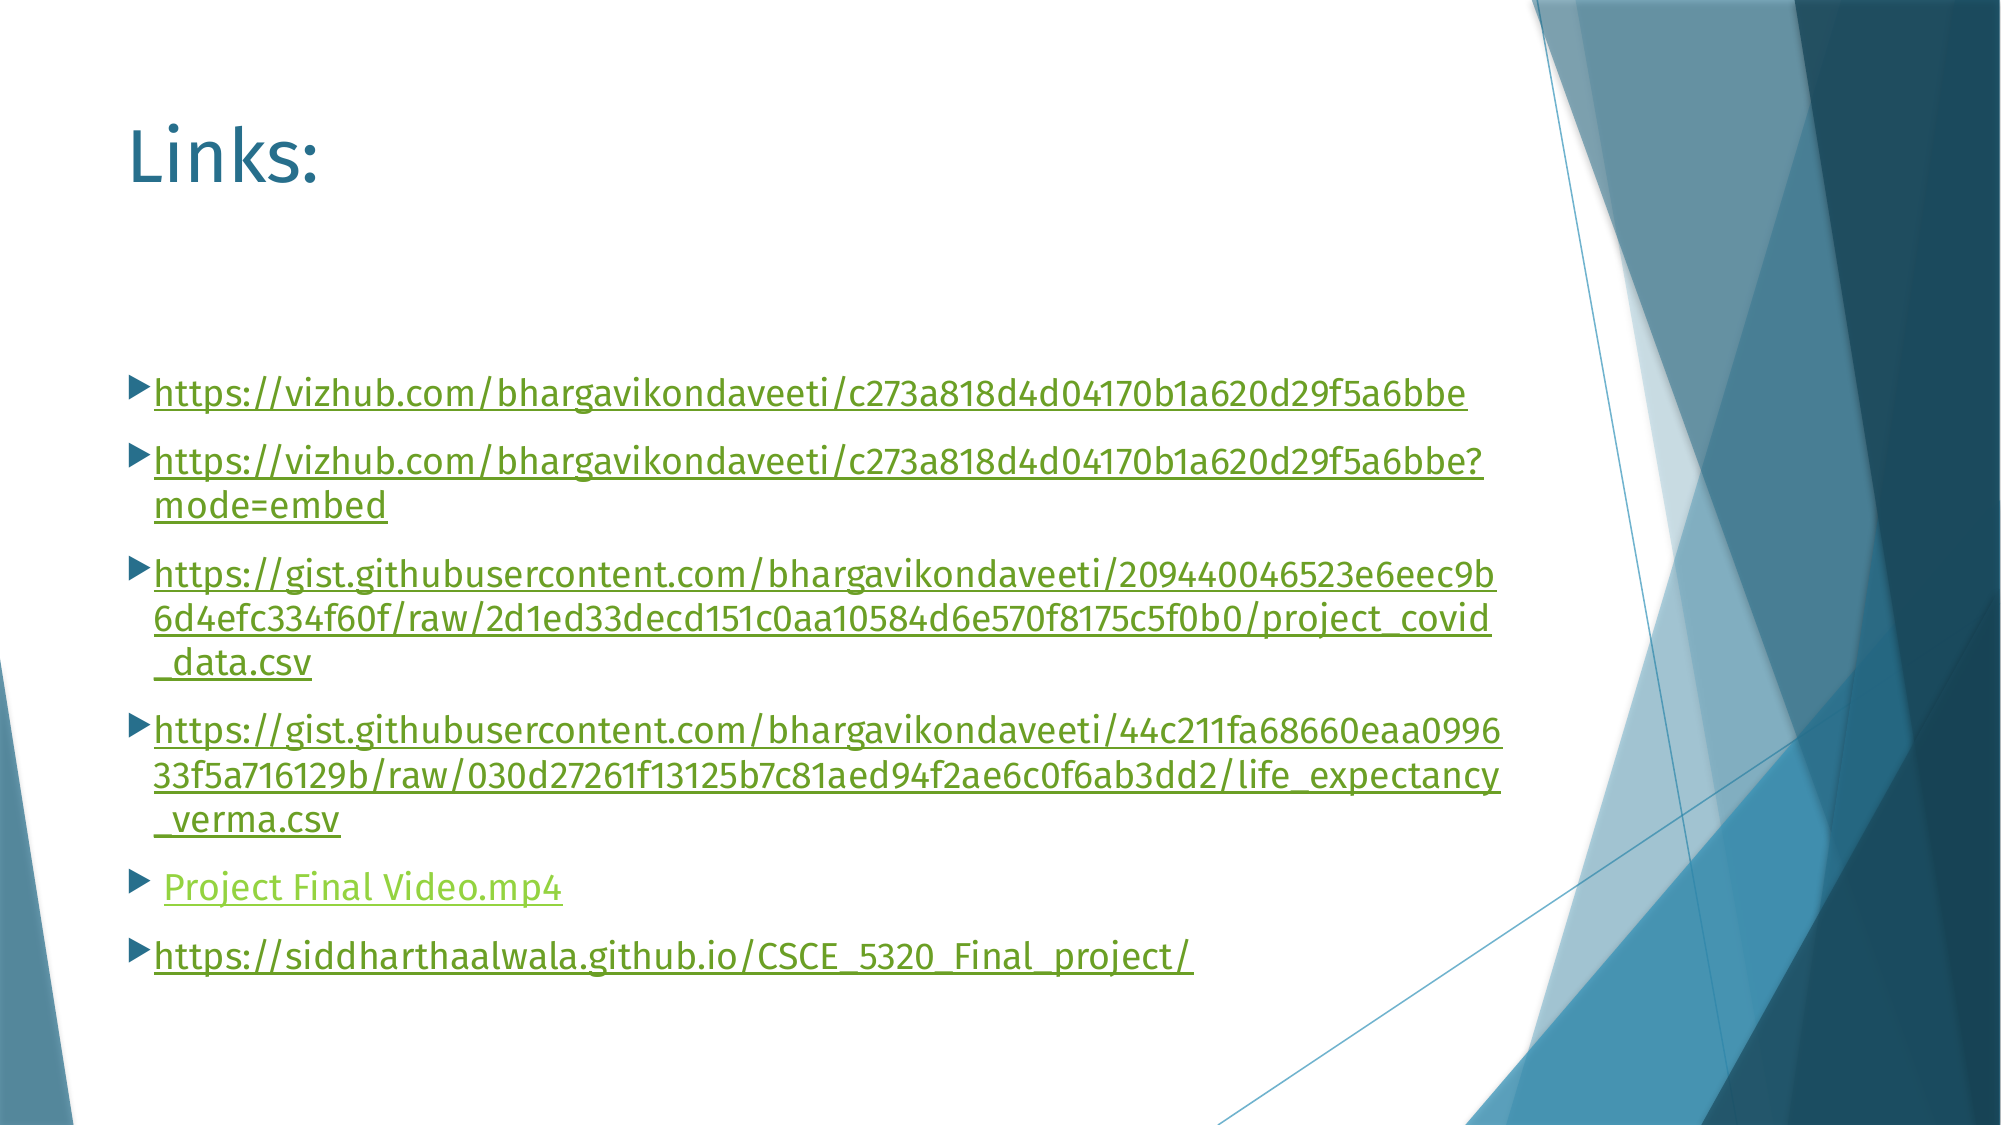

# Links:
https://vizhub.com/bhargavikondaveeti/c273a818d4d04170b1a620d29f5a6bbe
https://vizhub.com/bhargavikondaveeti/c273a818d4d04170b1a620d29f5a6bbe?mode=embed
https://gist.githubusercontent.com/bhargavikondaveeti/209440046523e6eec9b6d4efc334f60f/raw/2d1ed33decd151c0aa10584d6e570f8175c5f0b0/project_covid_data.csv
https://gist.githubusercontent.com/bhargavikondaveeti/44c211fa68660eaa099633f5a716129b/raw/030d27261f13125b7c81aed94f2ae6c0f6ab3dd2/life_expectancy_verma.csv
 Project Final Video.mp4
https://siddharthaalwala.github.io/CSCE_5320_Final_project/